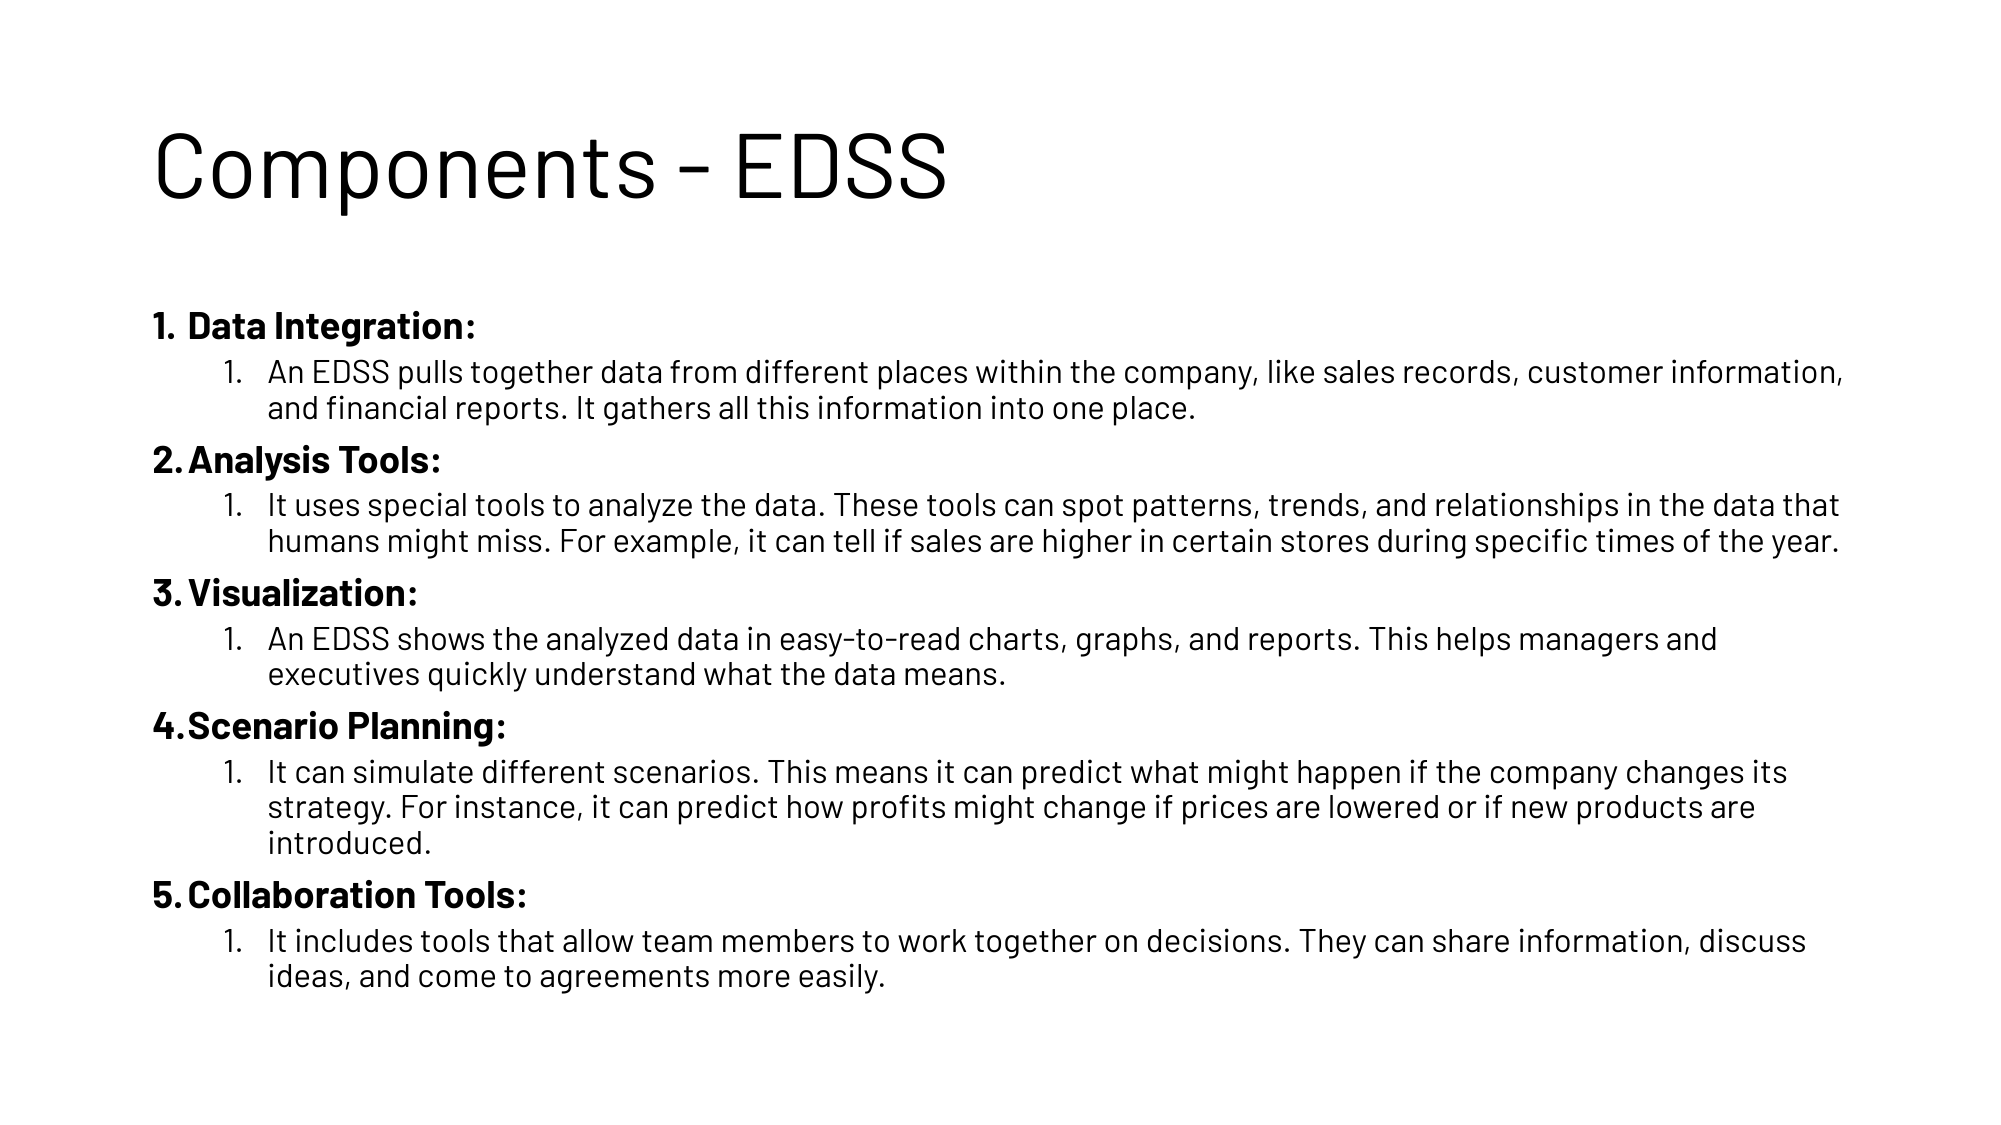

# Components - EDSS
Data Integration:
An EDSS pulls together data from different places within the company, like sales records, customer information, and financial reports. It gathers all this information into one place.
Analysis Tools:
It uses special tools to analyze the data. These tools can spot patterns, trends, and relationships in the data that humans might miss. For example, it can tell if sales are higher in certain stores during specific times of the year.
Visualization:
An EDSS shows the analyzed data in easy-to-read charts, graphs, and reports. This helps managers and executives quickly understand what the data means.
Scenario Planning:
It can simulate different scenarios. This means it can predict what might happen if the company changes its strategy. For instance, it can predict how profits might change if prices are lowered or if new products are introduced.
Collaboration Tools:
It includes tools that allow team members to work together on decisions. They can share information, discuss ideas, and come to agreements more easily.